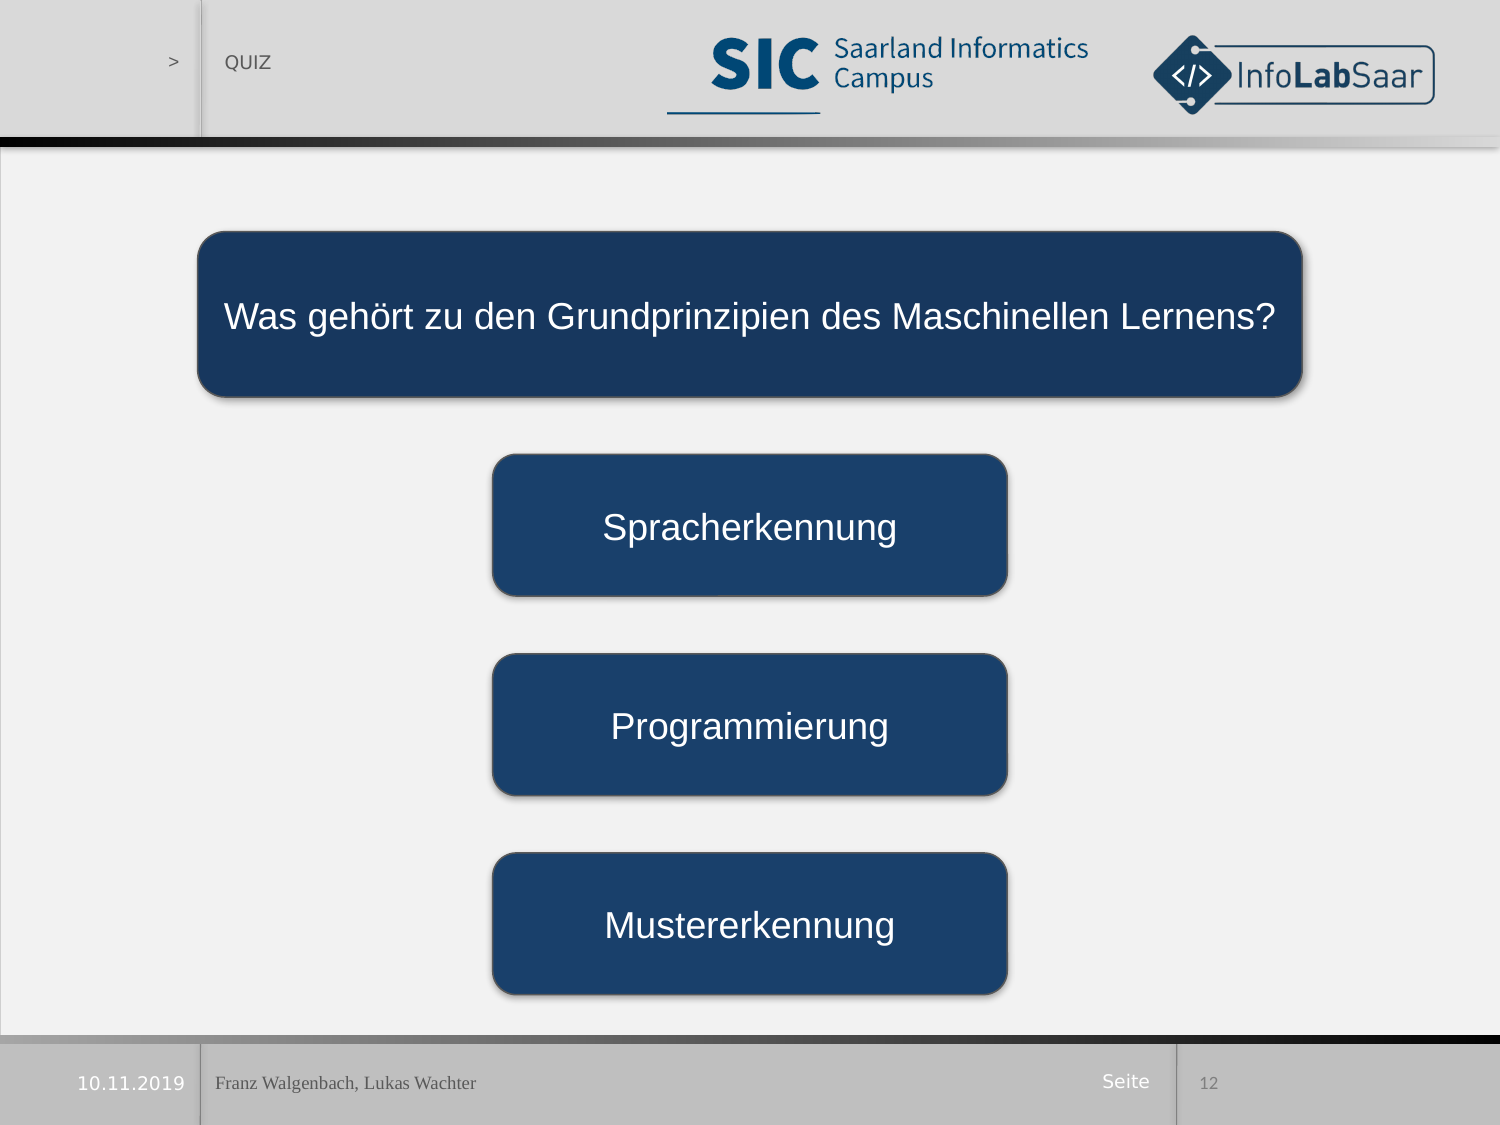

QUIZ
Was gehört zu den Grundprinzipien des Maschinellen Lernens?
Spracherkennung
Programmierung
Mustererkennung
Franz Walgenbach, Lukas Wachter
12
10.11.2019